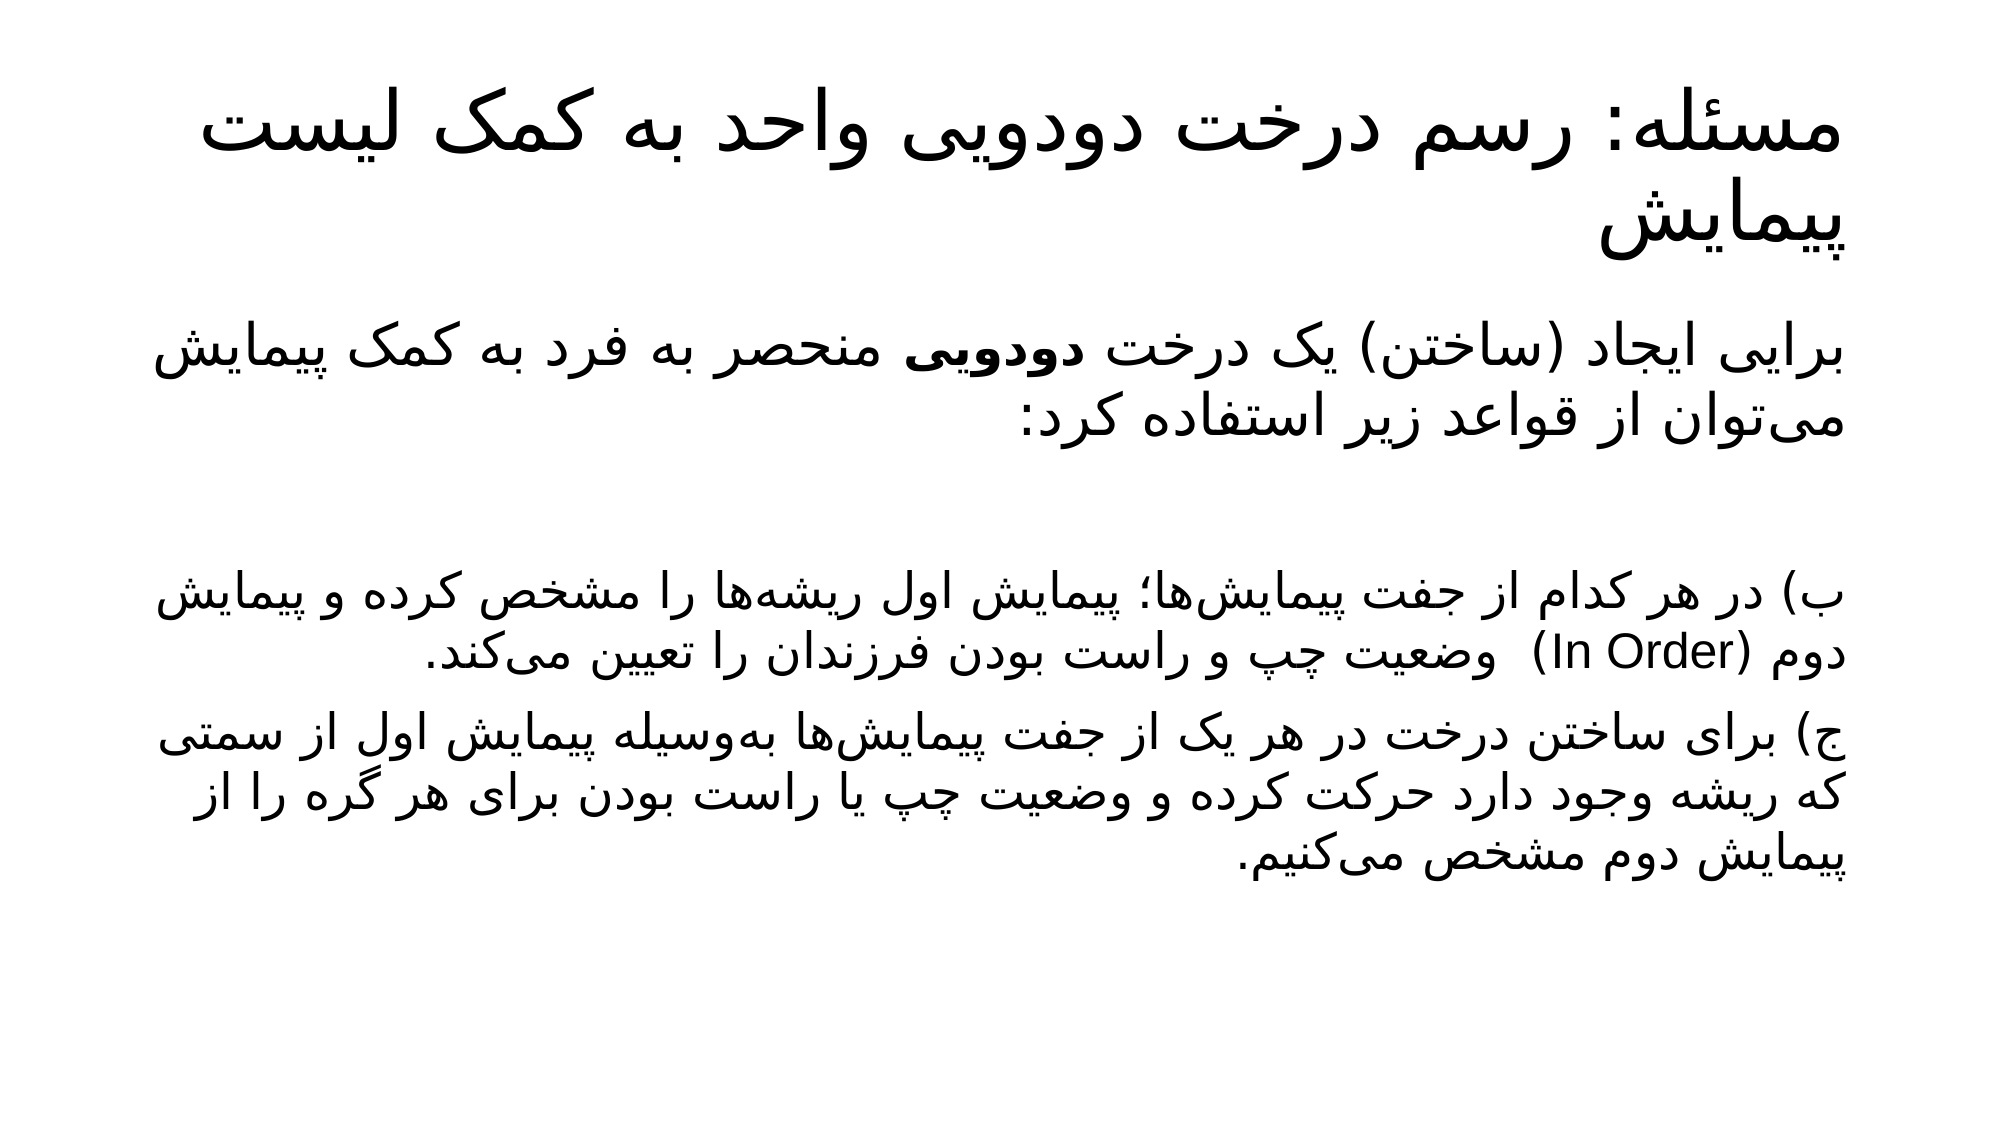

# مسئله: رسم درخت دودویی واحد به کمک لیست پیمایش
برايی ایجاد (ساختن) یک درخت دودویی منحصر به فرد به کمک پیمایش می‌توان از قواعد زیر استفاده کرد:

ب) در هر کدام از جفت پیمایش‌ها؛ پیمایش اول ریشه‌ها را مشخص کرده و پیمایش دوم (In Order)  وضعیت چپ و راست بودن فرزندان را تعیین می‌کند.
ج) برای ساختن درخت در هر یک از جفت پیمایش‌ها به‌وسیله پیمایش اول از سمتی که ريشه وجود دارد حرکت کرده و وضعیت چپ یا راست بودن برای هر گره را از پیمایش دوم مشخص می‌کنیم.